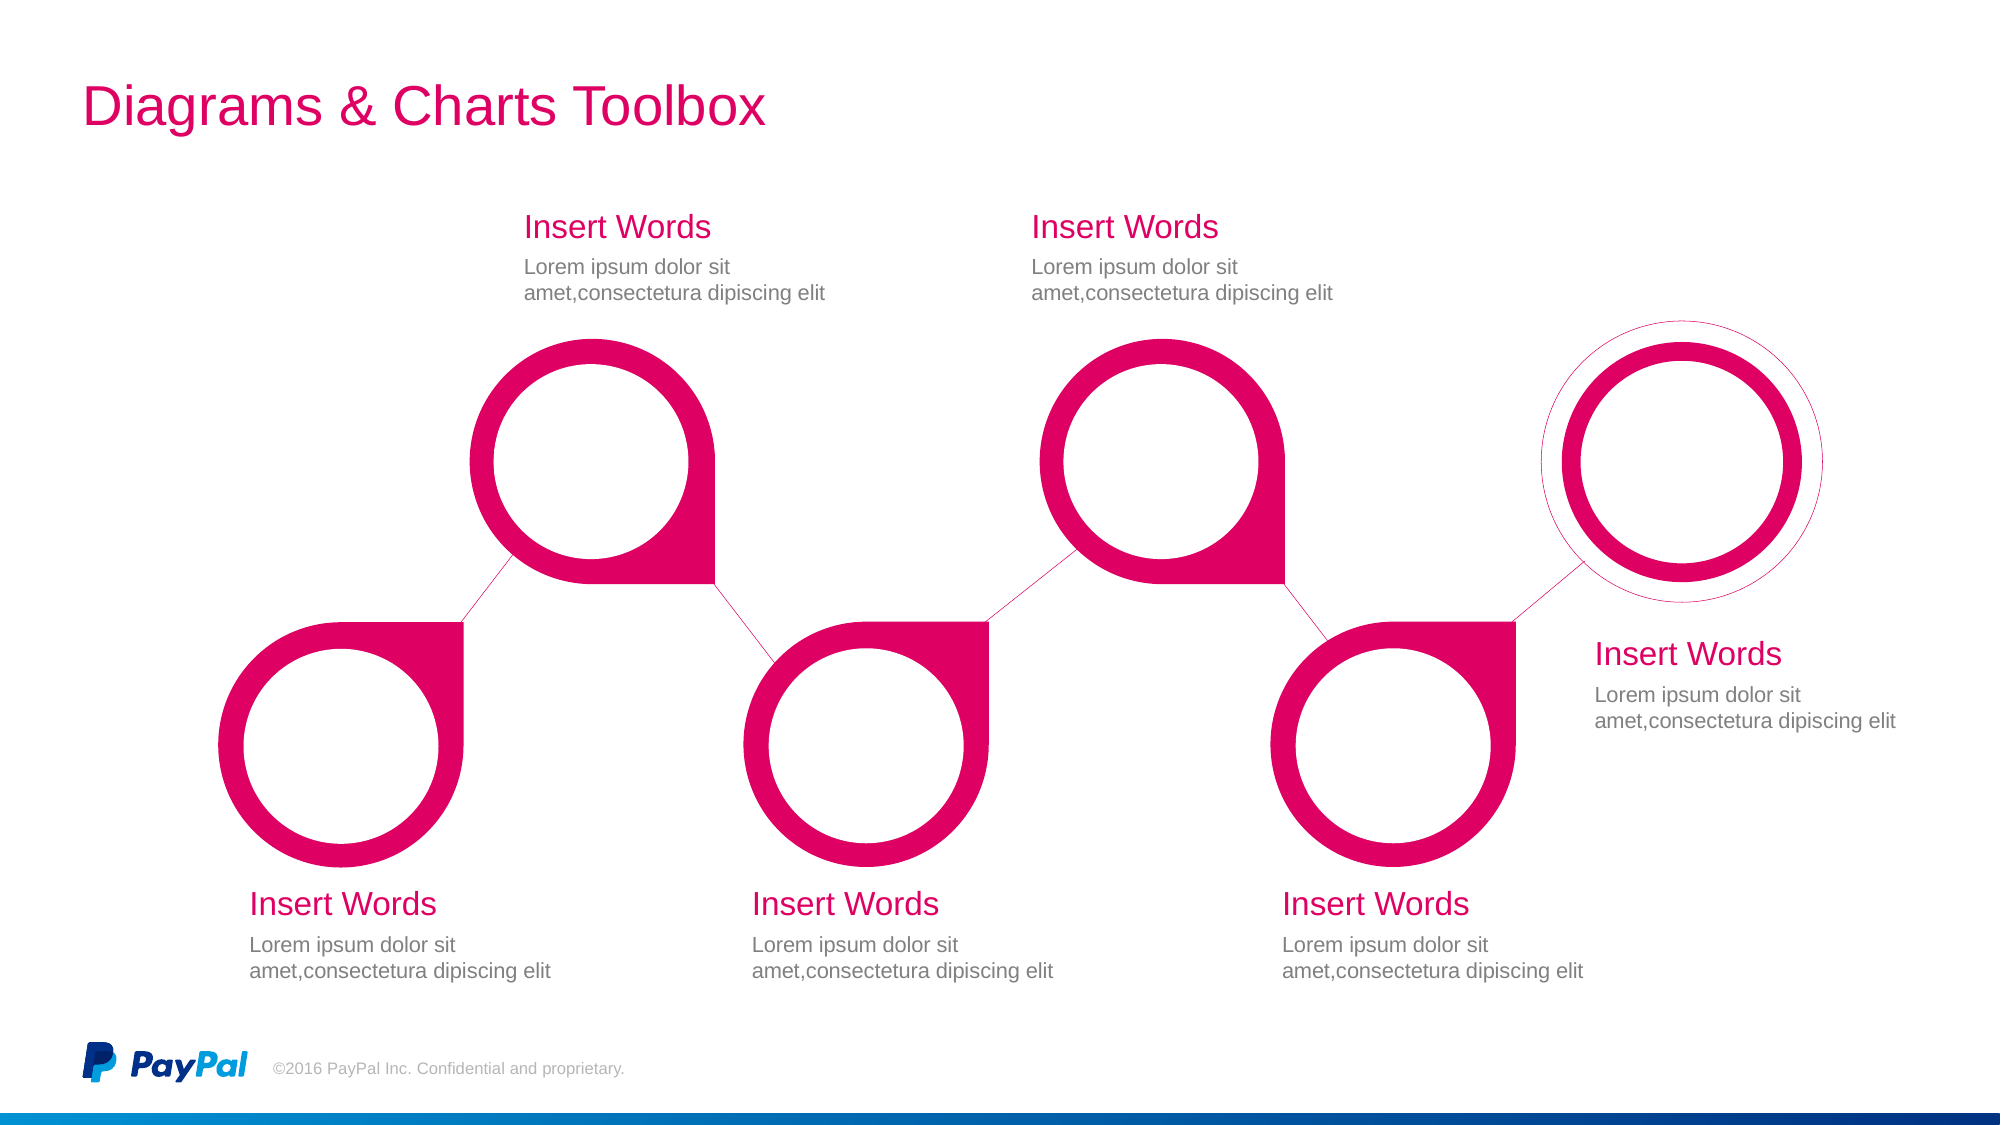

# Diagrams & Charts Toolbox

Insert Words
Lorem ipsum dolor sit amet,consectetura dipiscing elit
Insert Words
Lorem ipsum dolor sit amet,consectetura dipiscing elit

Insert Words
Lorem ipsum dolor sit amet,consectetura dipiscing elit

Insert Words
Lorem ipsum dolor sit amet,consectetura dipiscing elit
Insert Words
Lorem ipsum dolor sit amet,consectetura dipiscing elit
Insert Words
Lorem ipsum dolor sit amet,consectetura dipiscing elit
©2016 PayPal Inc. Confidential and proprietary.